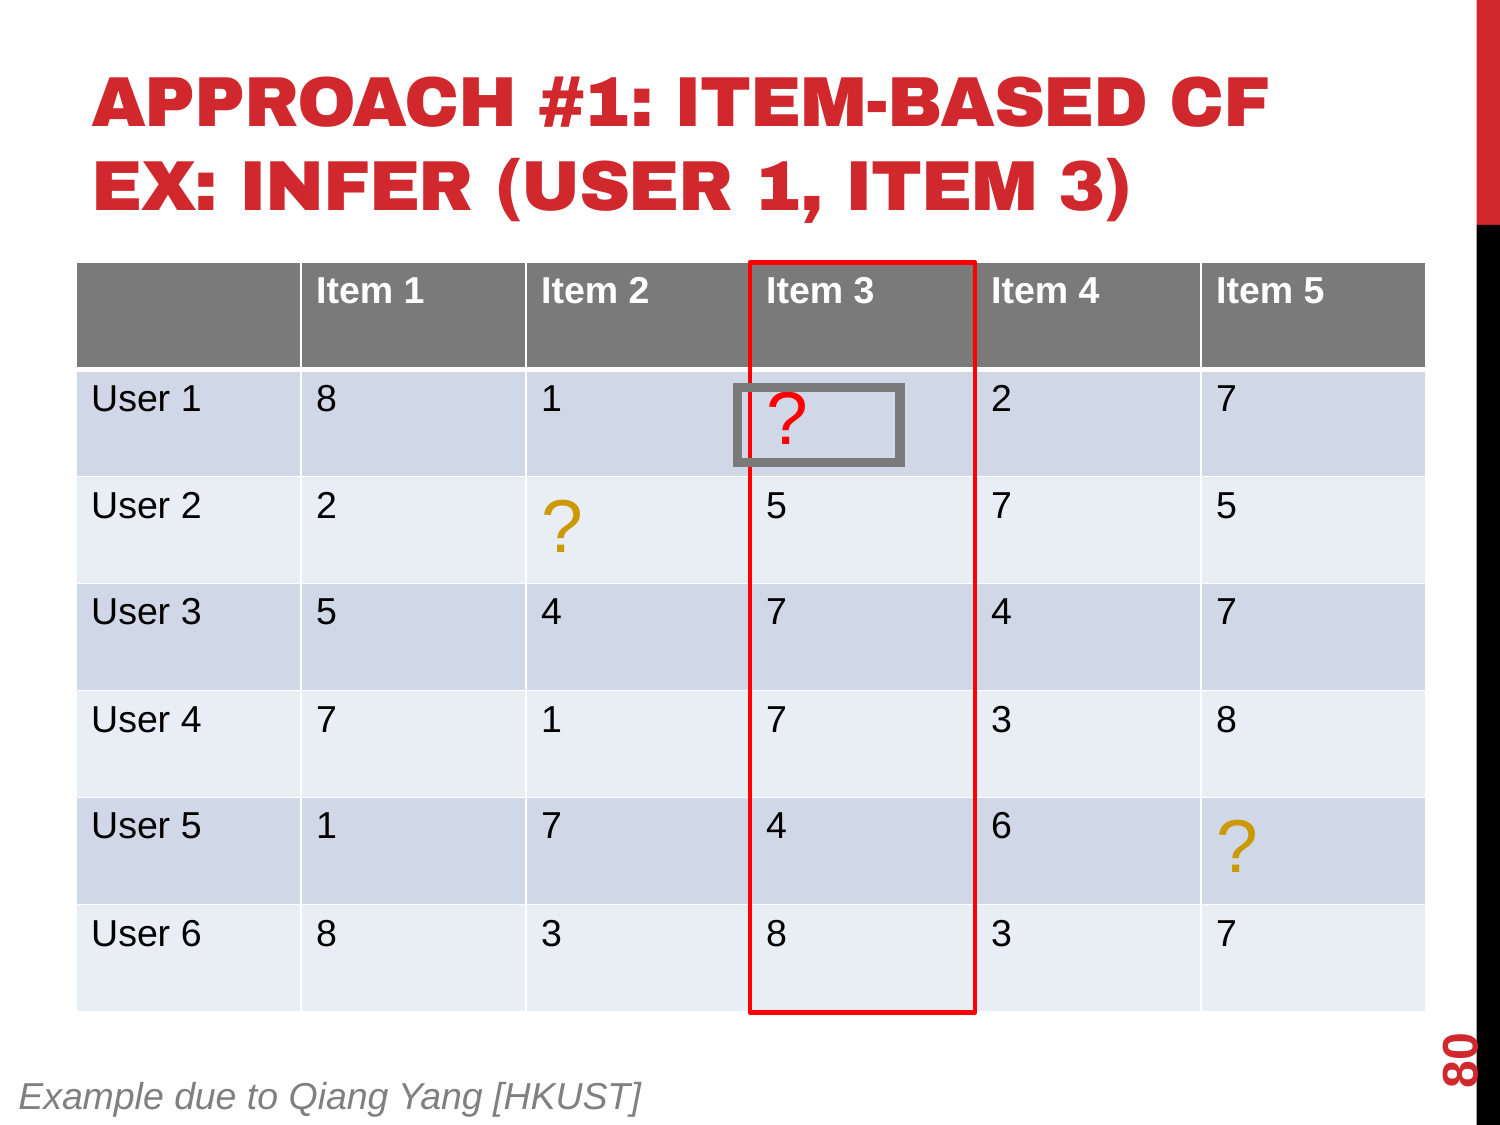

Approach #1: Item-based CF Ex: infer (user 1, item 3)
|  | Item 1 | Item 2 | Item 3 | Item 4 | Item 5 |
| --- | --- | --- | --- | --- | --- |
| User 1 | 8 | 1 | ? | 2 | 7 |
| User 2 | 2 | ? | 5 | 7 | 5 |
| User 3 | 5 | 4 | 7 | 4 | 7 |
| User 4 | 7 | 1 | 7 | 3 | 8 |
| User 5 | 1 | 7 | 4 | 6 | ? |
| User 6 | 8 | 3 | 8 | 3 | 7 |

80
Example due to Qiang Yang [HKUST]